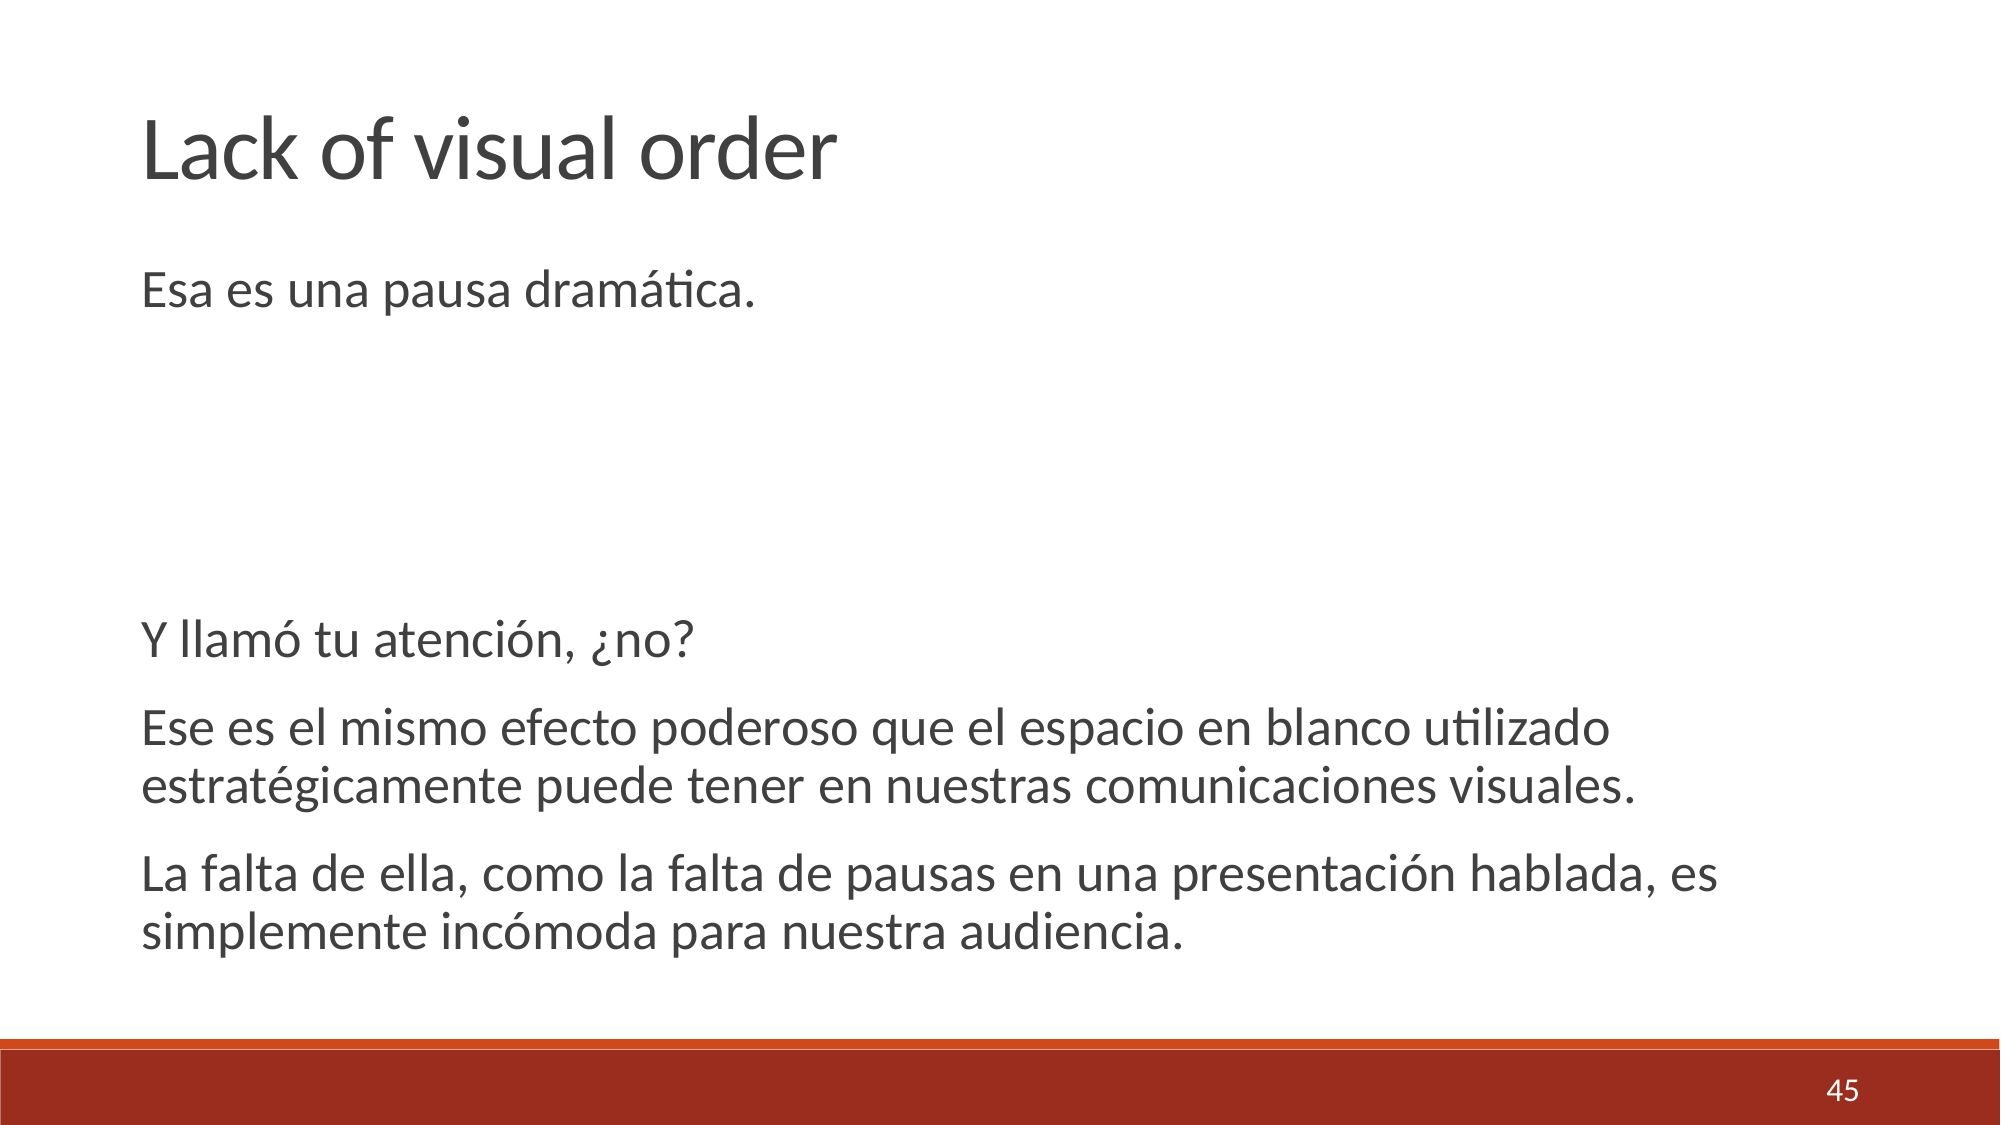

Lack of visual order
Esa es una pausa dramática.

Y llamó tu atención, ¿no?
Ese es el mismo efecto poderoso que el espacio en blanco utilizado estratégicamente puede tener en nuestras comunicaciones visuales.
La falta de ella, como la falta de pausas en una presentación hablada, es simplemente incómoda para nuestra audiencia.
45